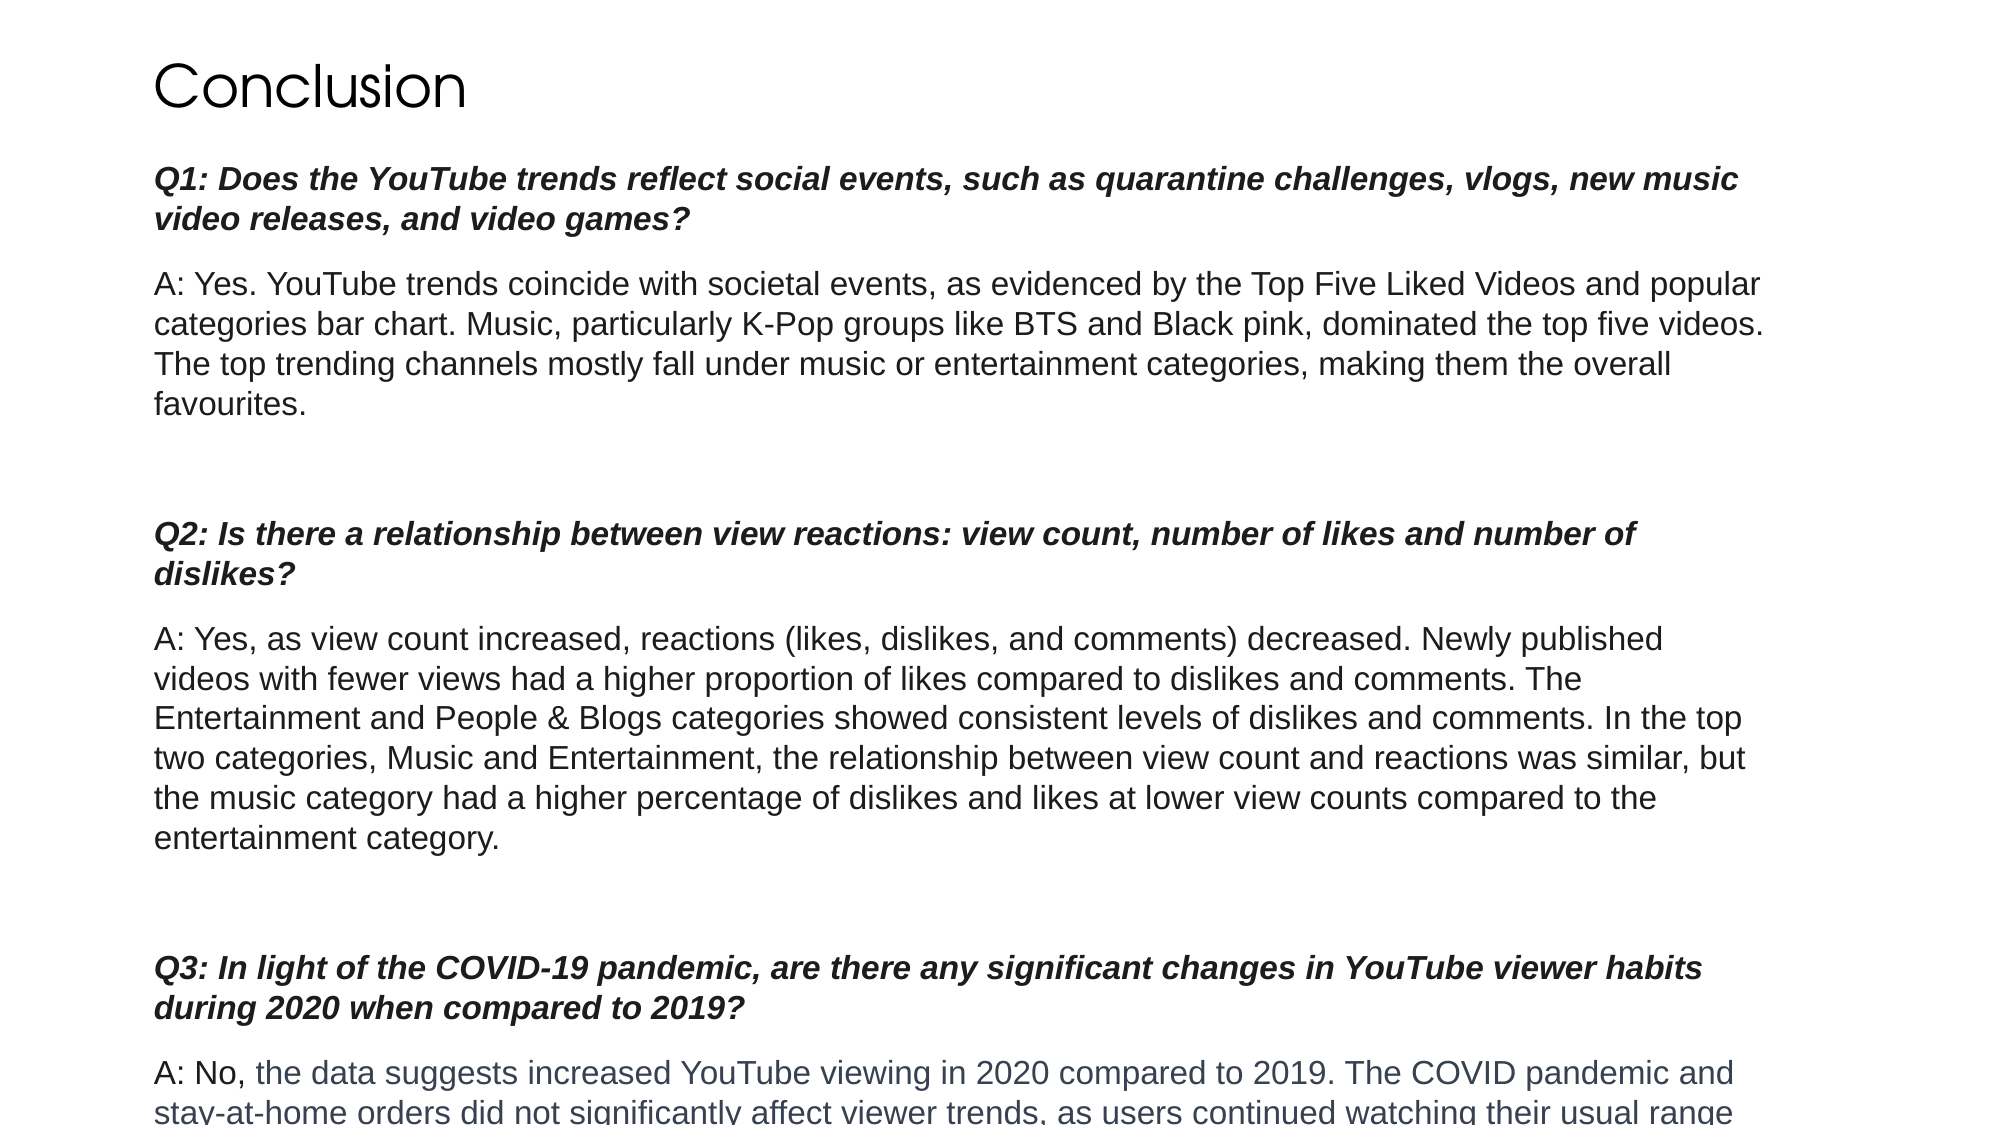

# Conclusion
Q1: Does the YouTube trends reflect social events, such as quarantine challenges, vlogs, new music video releases, and video games?

A: Yes. YouTube trends coincide with societal events, as evidenced by the Top Five Liked Videos and popular categories bar chart. Music, particularly K-Pop groups like BTS and Black pink, dominated the top five videos. The top trending channels mostly fall under music or entertainment categories, making them the overall favourites.

Q2: Is there a relationship between view reactions: view count, number of likes and number of dislikes?

A: Yes, as view count increased, reactions (likes, dislikes, and comments) decreased. Newly published videos with fewer views had a higher proportion of likes compared to dislikes and comments. The Entertainment and People & Blogs categories showed consistent levels of dislikes and comments. In the top two categories, Music and Entertainment, the relationship between view count and reactions was similar, but the music category had a higher percentage of dislikes and likes at lower view counts compared to the entertainment category.

Q3: In light of the COVID-19 pandemic, are there any significant changes in YouTube viewer habits during 2020 when compared to 2019?

A: No, the data suggests increased YouTube viewing in 2020 compared to 2019. The COVID pandemic and stay-at-home orders did not significantly affect viewer trends, as users continued watching their usual range of videos, including music, fitness, and entertainment.